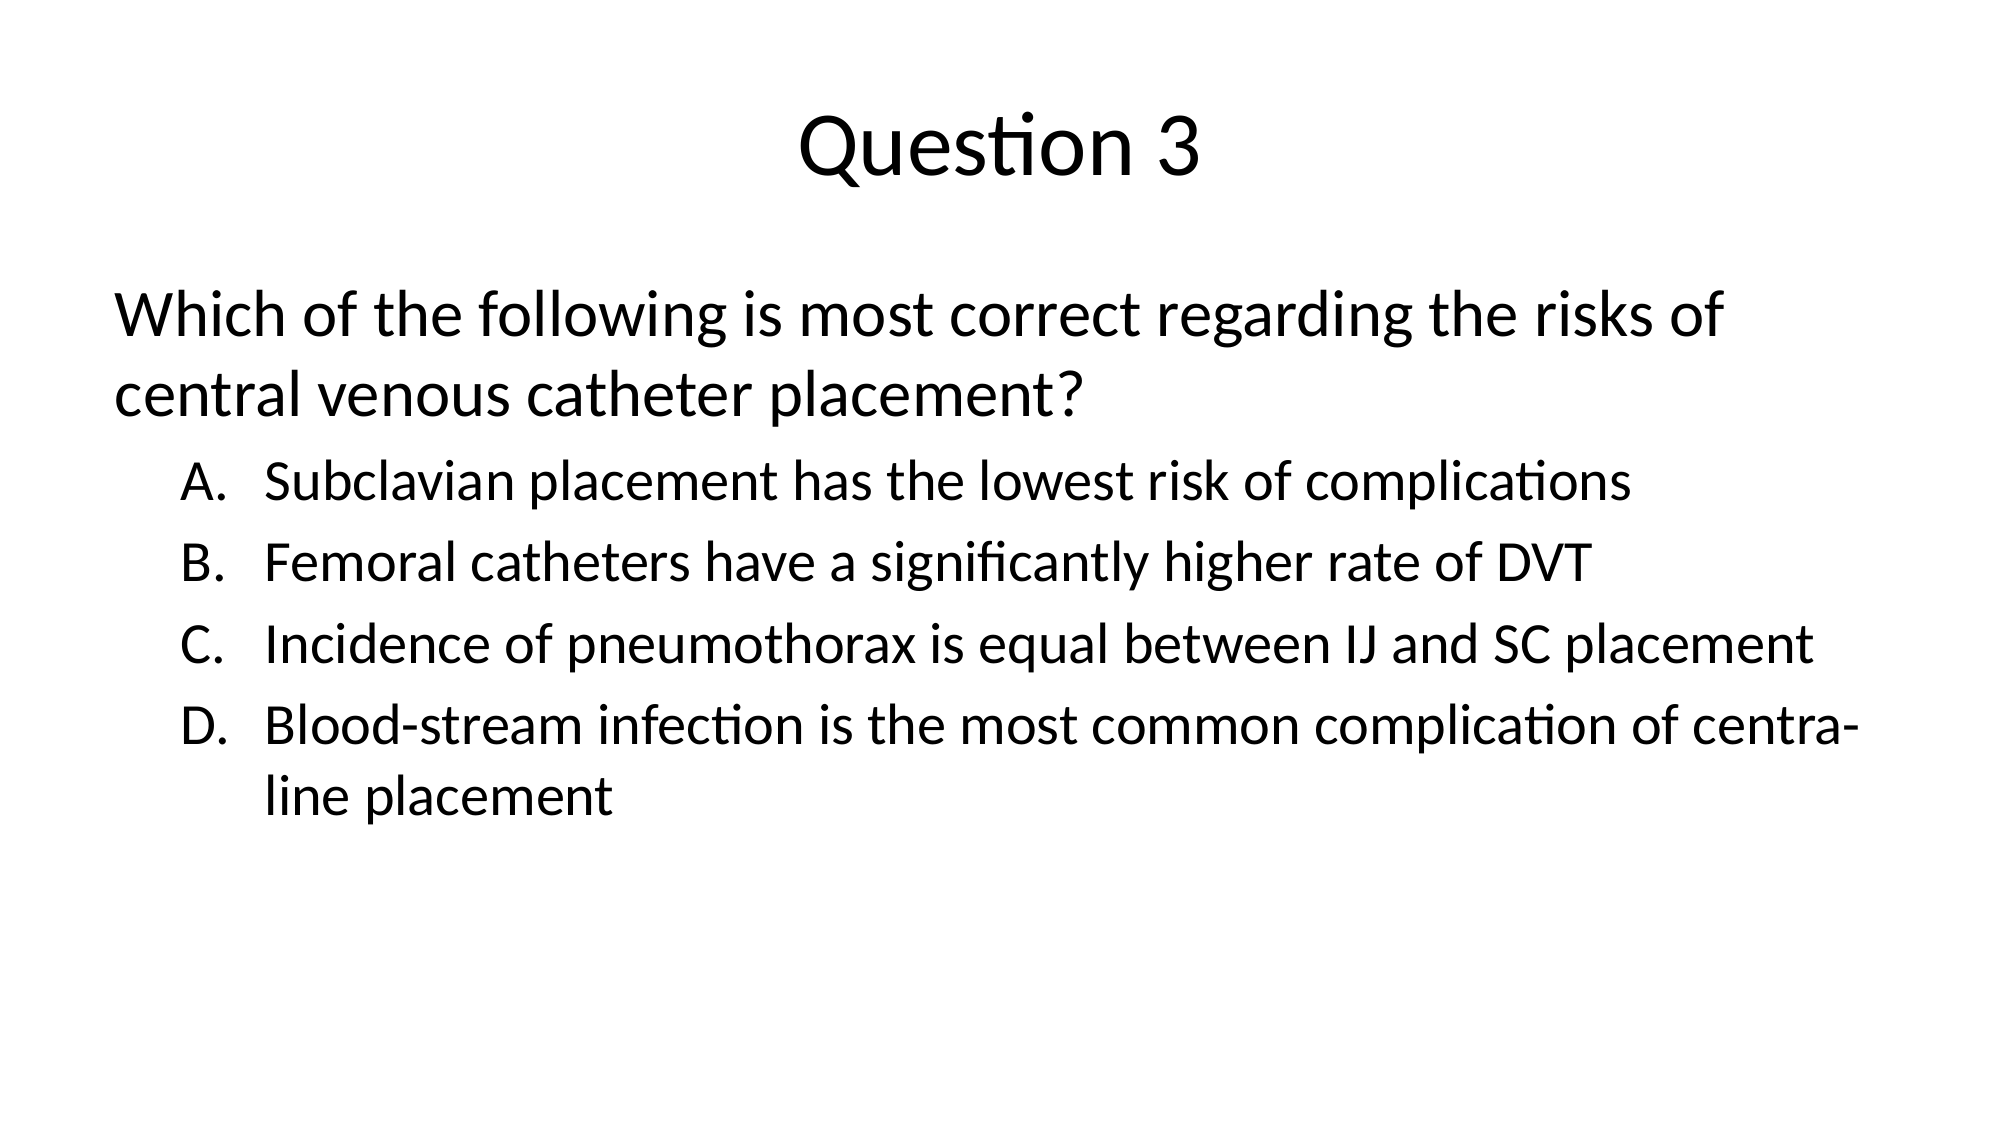

# Question 3
Which of the following is most correct regarding the risks of central venous catheter placement?
Subclavian placement has the lowest risk of complications
Femoral catheters have a significantly higher rate of DVT
Incidence of pneumothorax is equal between IJ and SC placement
Blood-stream infection is the most common complication of centra-line placement